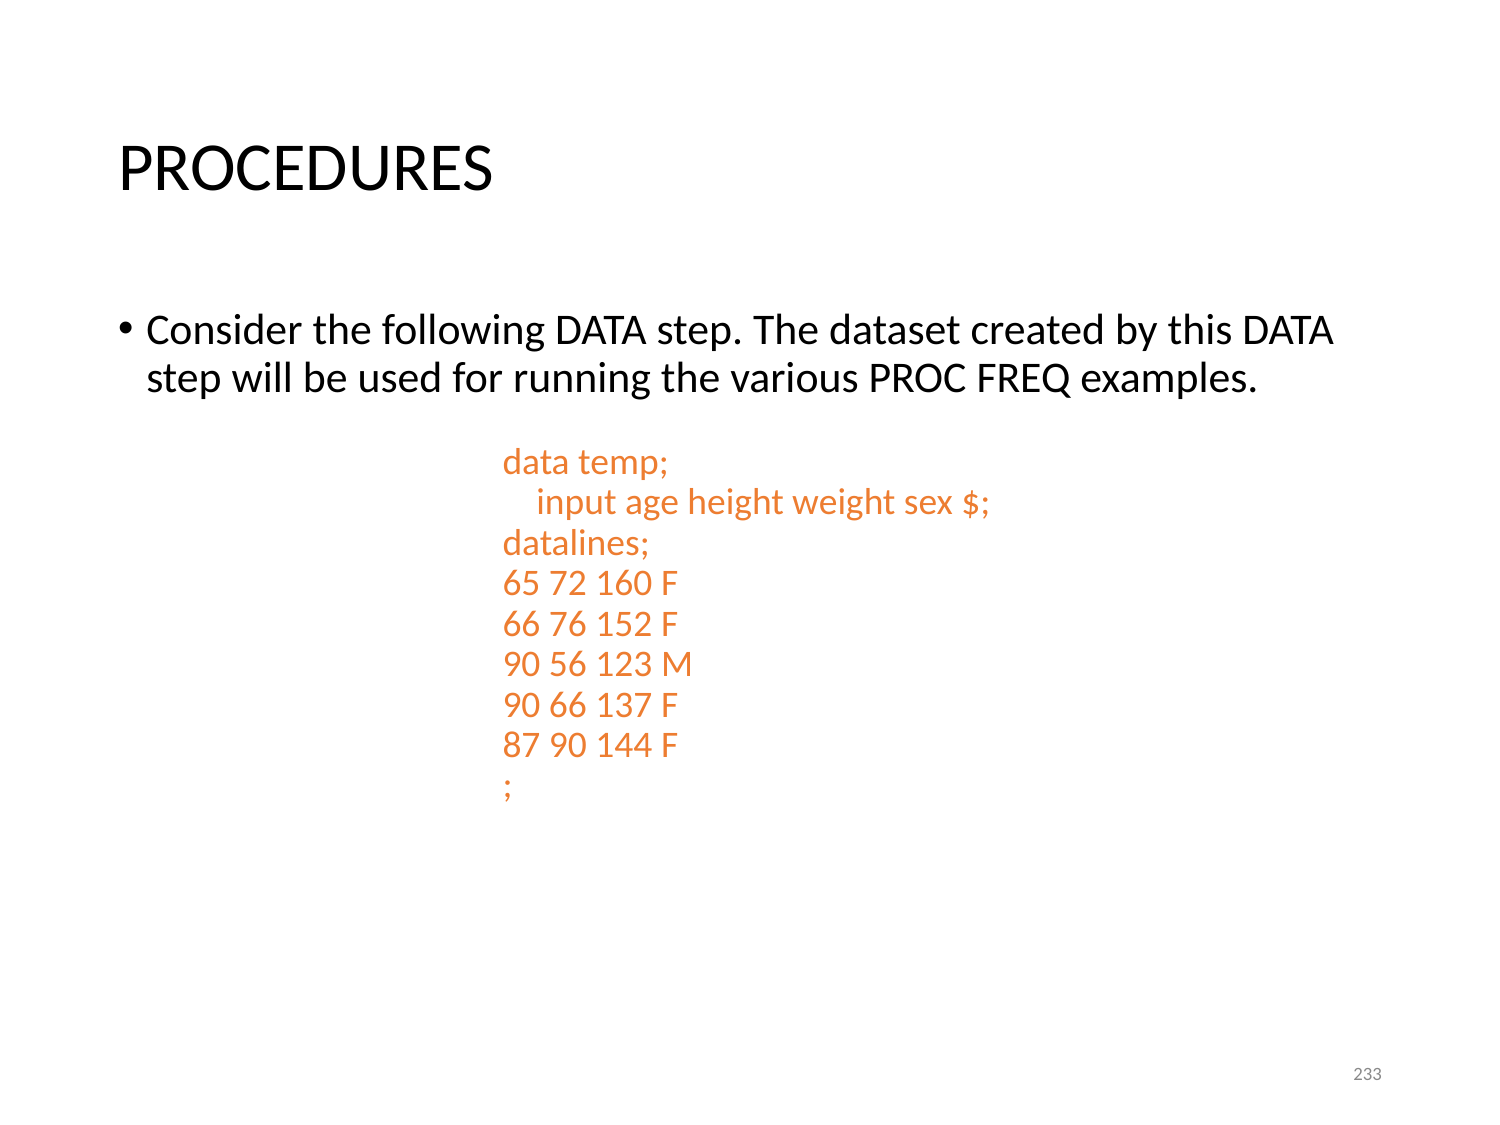

# PROCEDURES
Consider the following DATA step. The dataset created by this DATA step will be used for running the various PROC FREQ examples.

			data temp;
 			    input age height weight sex $;
			datalines;
			65 72 160 F
			66 76 152 F
			90 56 123 M
			90 66 137 F
			87 90 144 F
			;

233